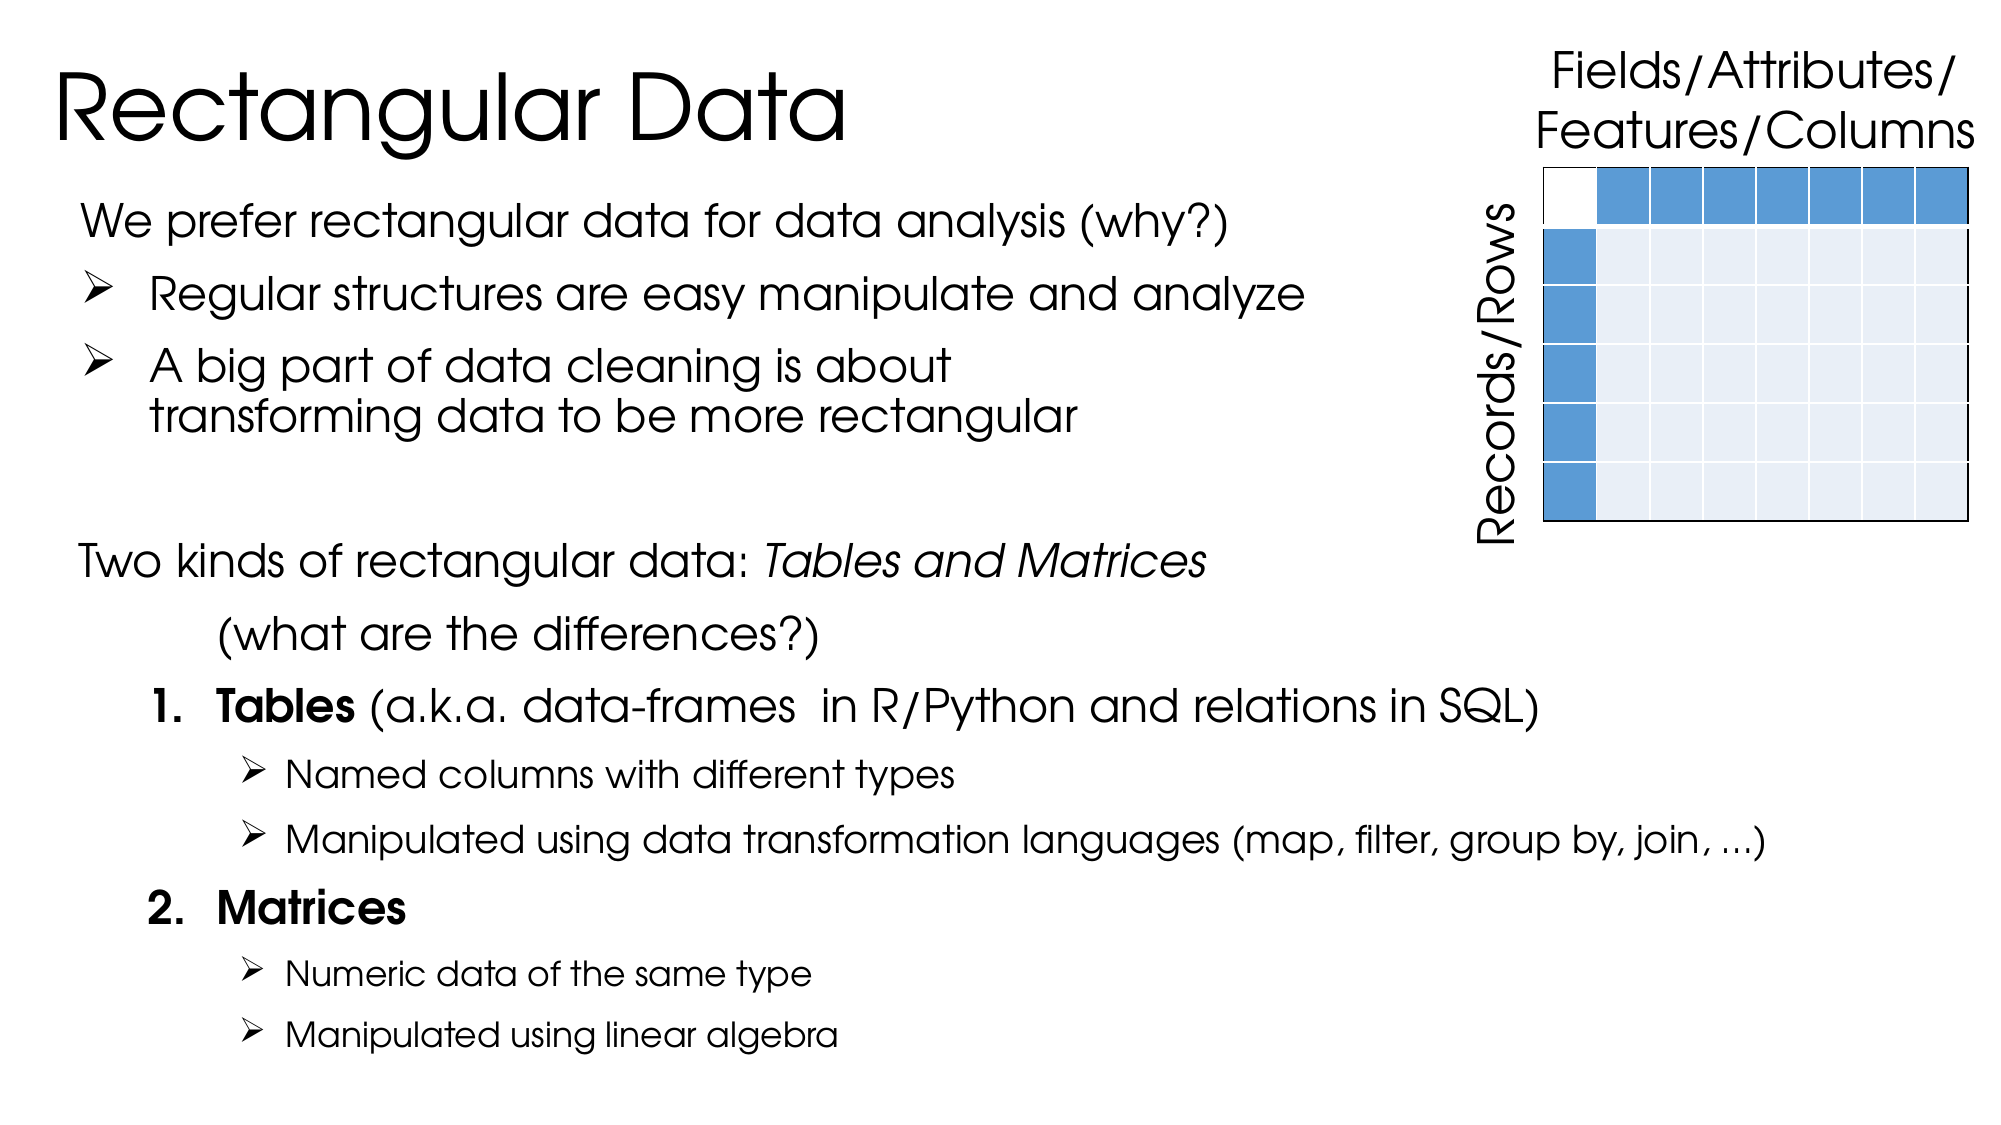

# Rectangular Data
Fields/Attributes/
Features/Columns
|  |  |  |  |  |  |  |  |
| --- | --- | --- | --- | --- | --- | --- | --- |
|  |  |  |  |  |  |  |  |
|  |  |  |  |  |  |  |  |
|  |  |  |  |  |  |  |  |
|  |  |  |  |  |  |  |  |
|  |  |  |  |  |  |  |  |
We prefer rectangular data for data analysis (why?)
Regular structures are easy manipulate and analyze
A big part of data cleaning is about
transforming data to be more rectangular

Two kinds of rectangular data: Tables and Matrices
			(what are the differences?)
Tables (a.k.a. data-frames  in R/Python and relations in SQL)
Named columns with different types
Manipulated using data transformation languages (map, filter, group by, join, …)
Matrices
Numeric data of the same type
Manipulated using linear algebra
Records/Rows